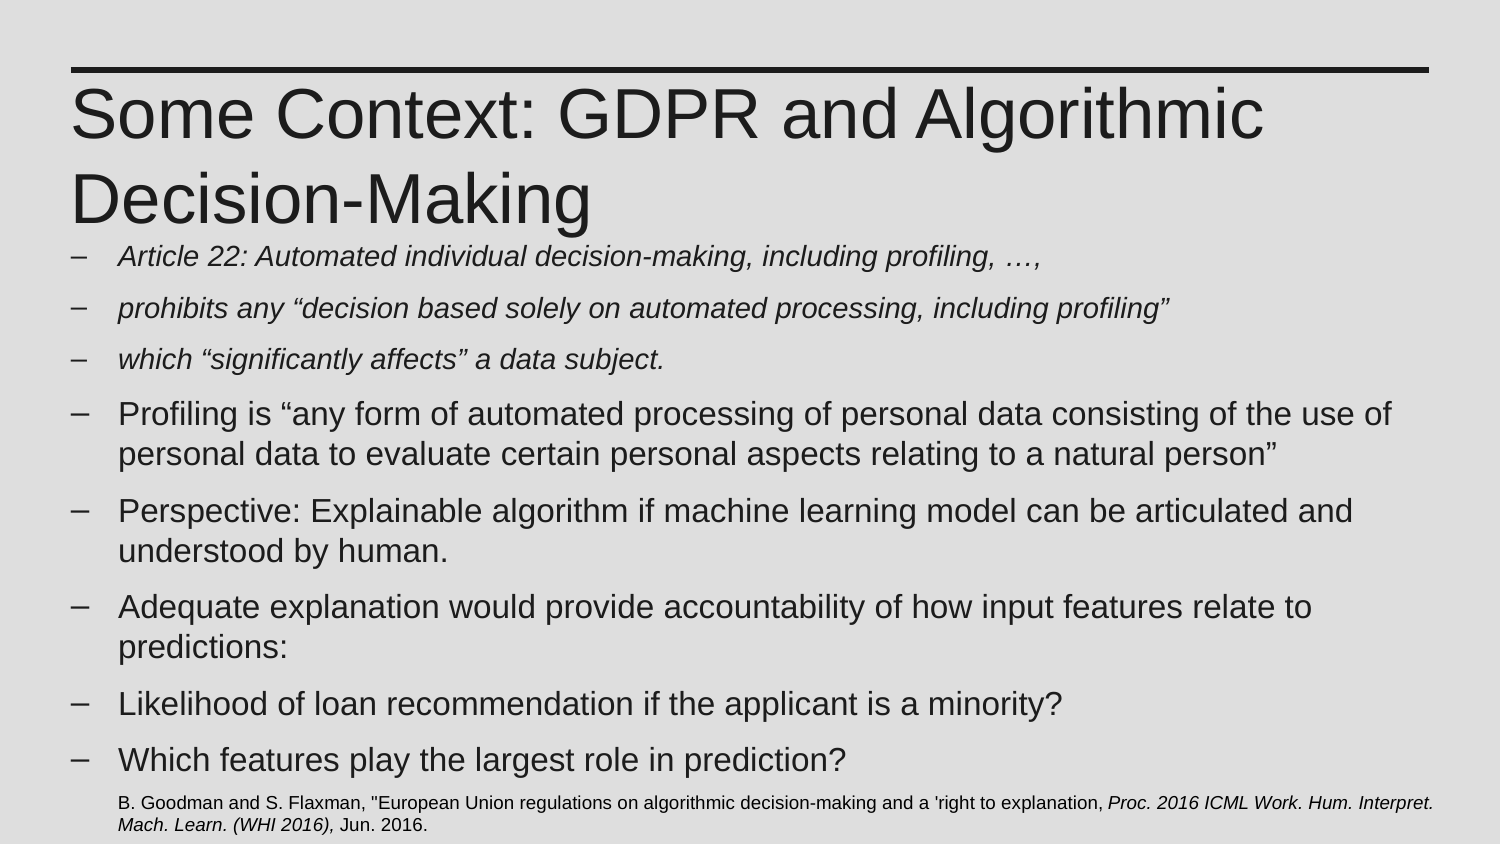

Some Context: GDPR and Algorithmic Decision-Making
Article 22: Automated individual decision-making, including profiling, …,
prohibits any “decision based solely on automated processing, including profiling”
which “significantly affects” a data subject.
Profiling is “any form of automated processing of personal data consisting of the use of personal data to evaluate certain personal aspects relating to a natural person”
Perspective: Explainable algorithm if machine learning model can be articulated and understood by human.
Adequate explanation would provide accountability of how input features relate to predictions:
Likelihood of loan recommendation if the applicant is a minority?
Which features play the largest role in prediction?

B. Goodman and S. Flaxman, "European Union regulations on algorithmic decision-making and a 'right to explanation, Proc. 2016 ICML Work. Hum. Interpret. Mach. Learn. (WHI 2016), Jun. 2016.